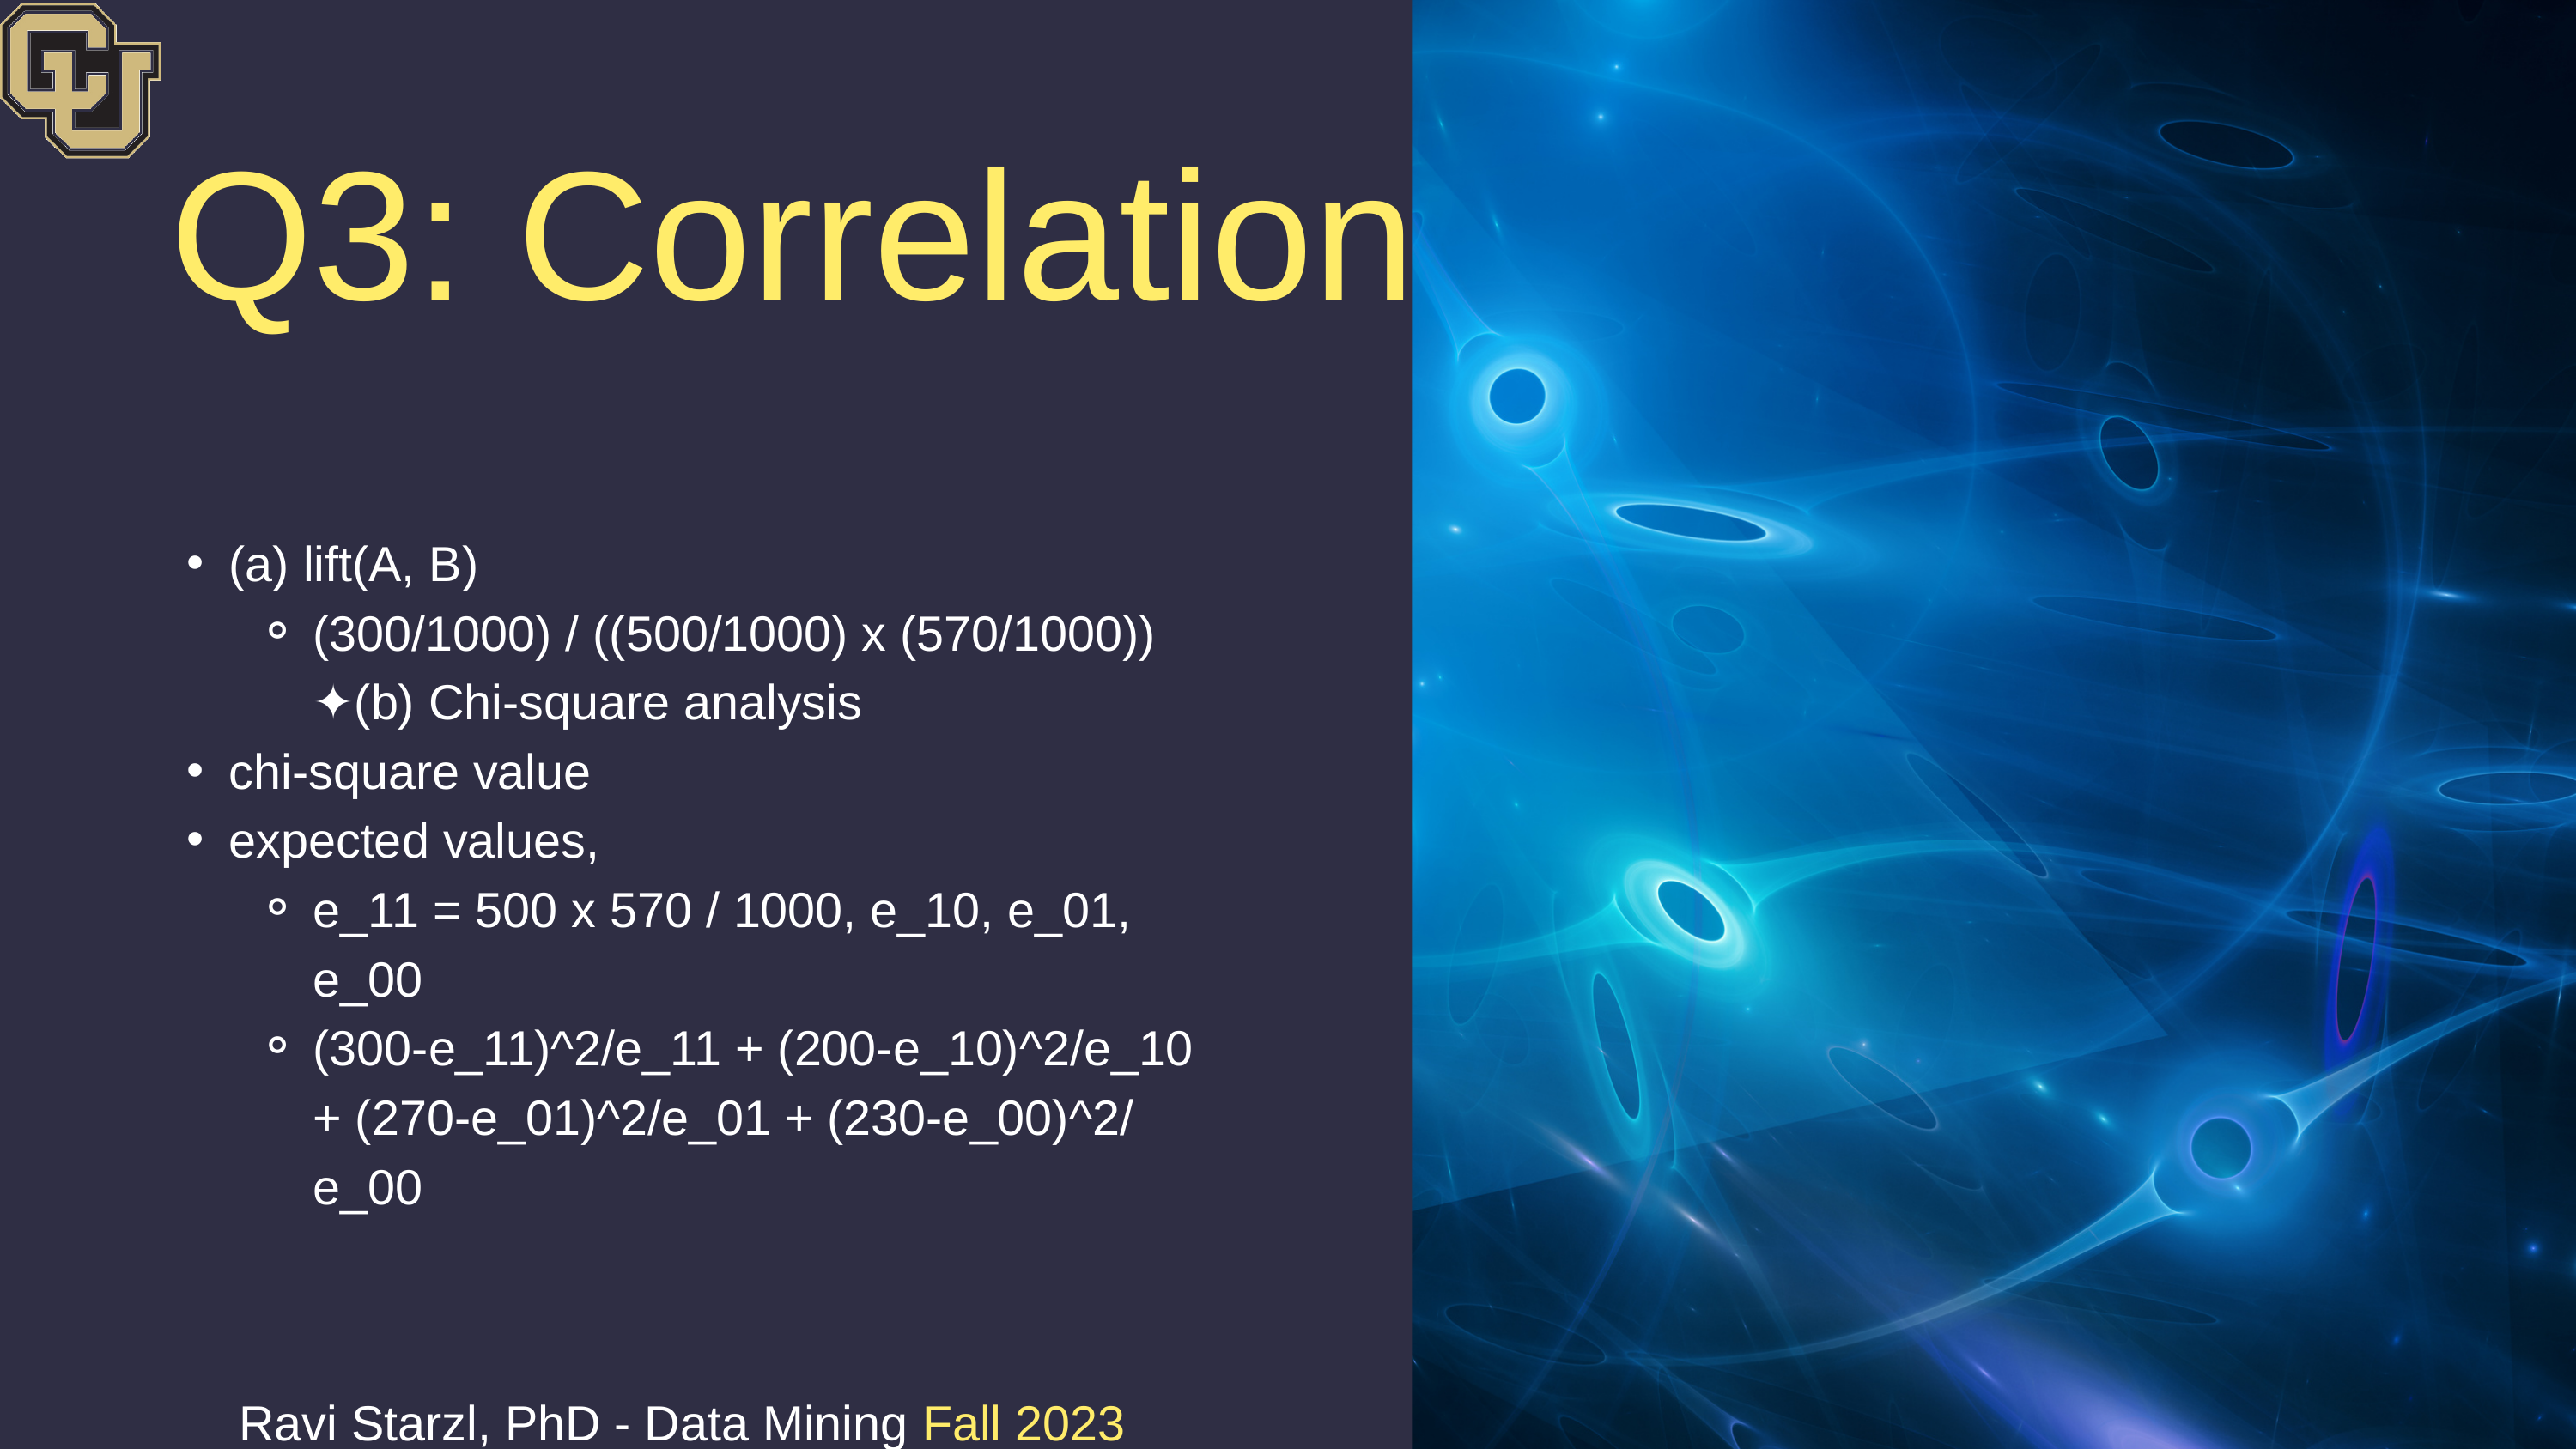

Q3: Correlation

(a) lift(A, B)
(300/1000) / ((500/1000) x (570/1000)) ✦(b) Chi-square analysis
chi-square value
expected values,
e_11 = 500 x 570 / 1000, e_10, e_01, e_00
(300-e_11)^2/e_11 + (200-e_10)^2/e_10 + (270-e_01)^2/e_01 + (230-e_00)^2/ e_00
Ravi Starzl, PhD - Data Mining Fall 2023